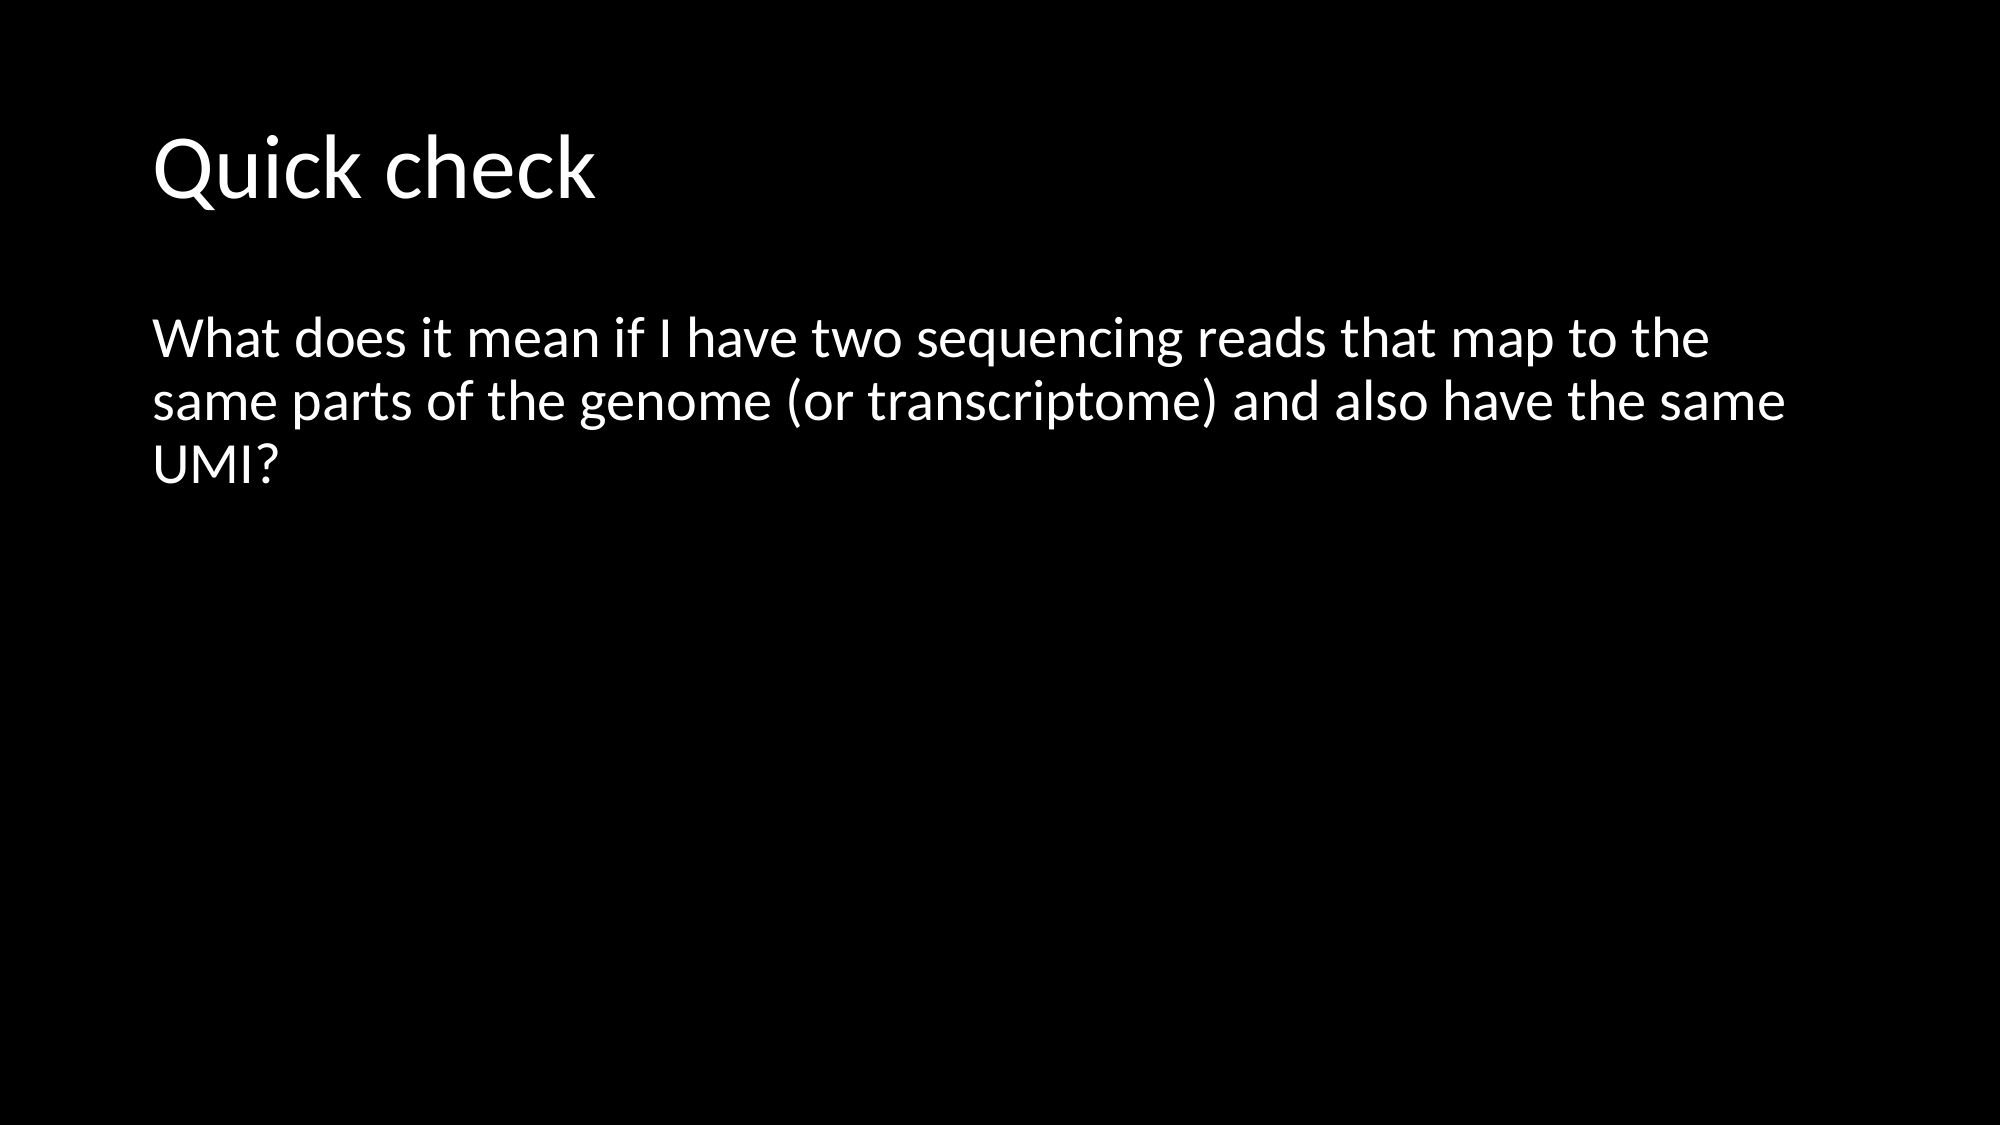

# Quick check
What does it mean if I have two sequencing reads that map to the same parts of the genome (or transcriptome) and also have the same UMI?